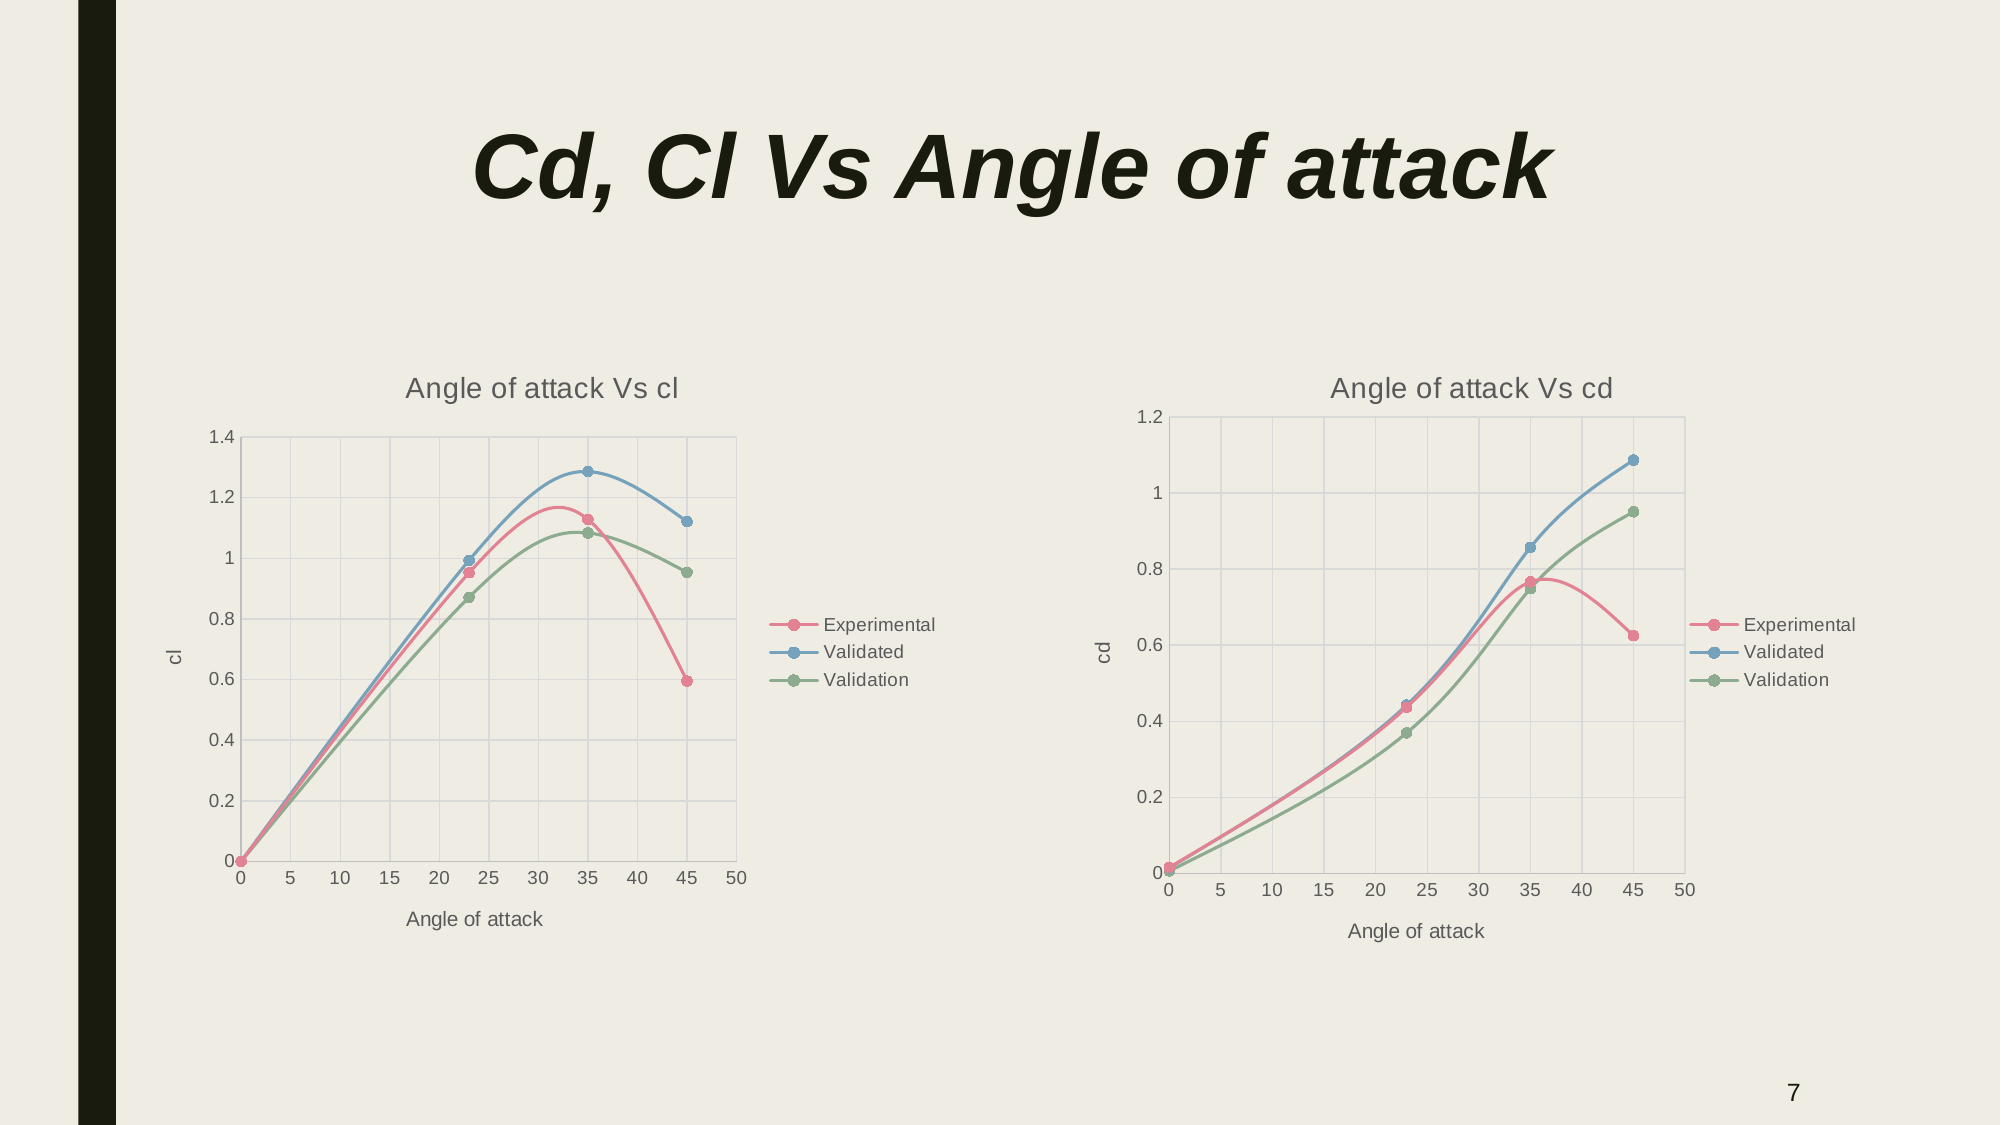

# Cd, Cl Vs Angle of attack

### Chart: Angle of attack Vs cl

| Category |  |  |  |
|---|---|---|---|

### Chart: Angle of attack Vs cd

| Category |  |  |  |
|---|---|---|---|
7